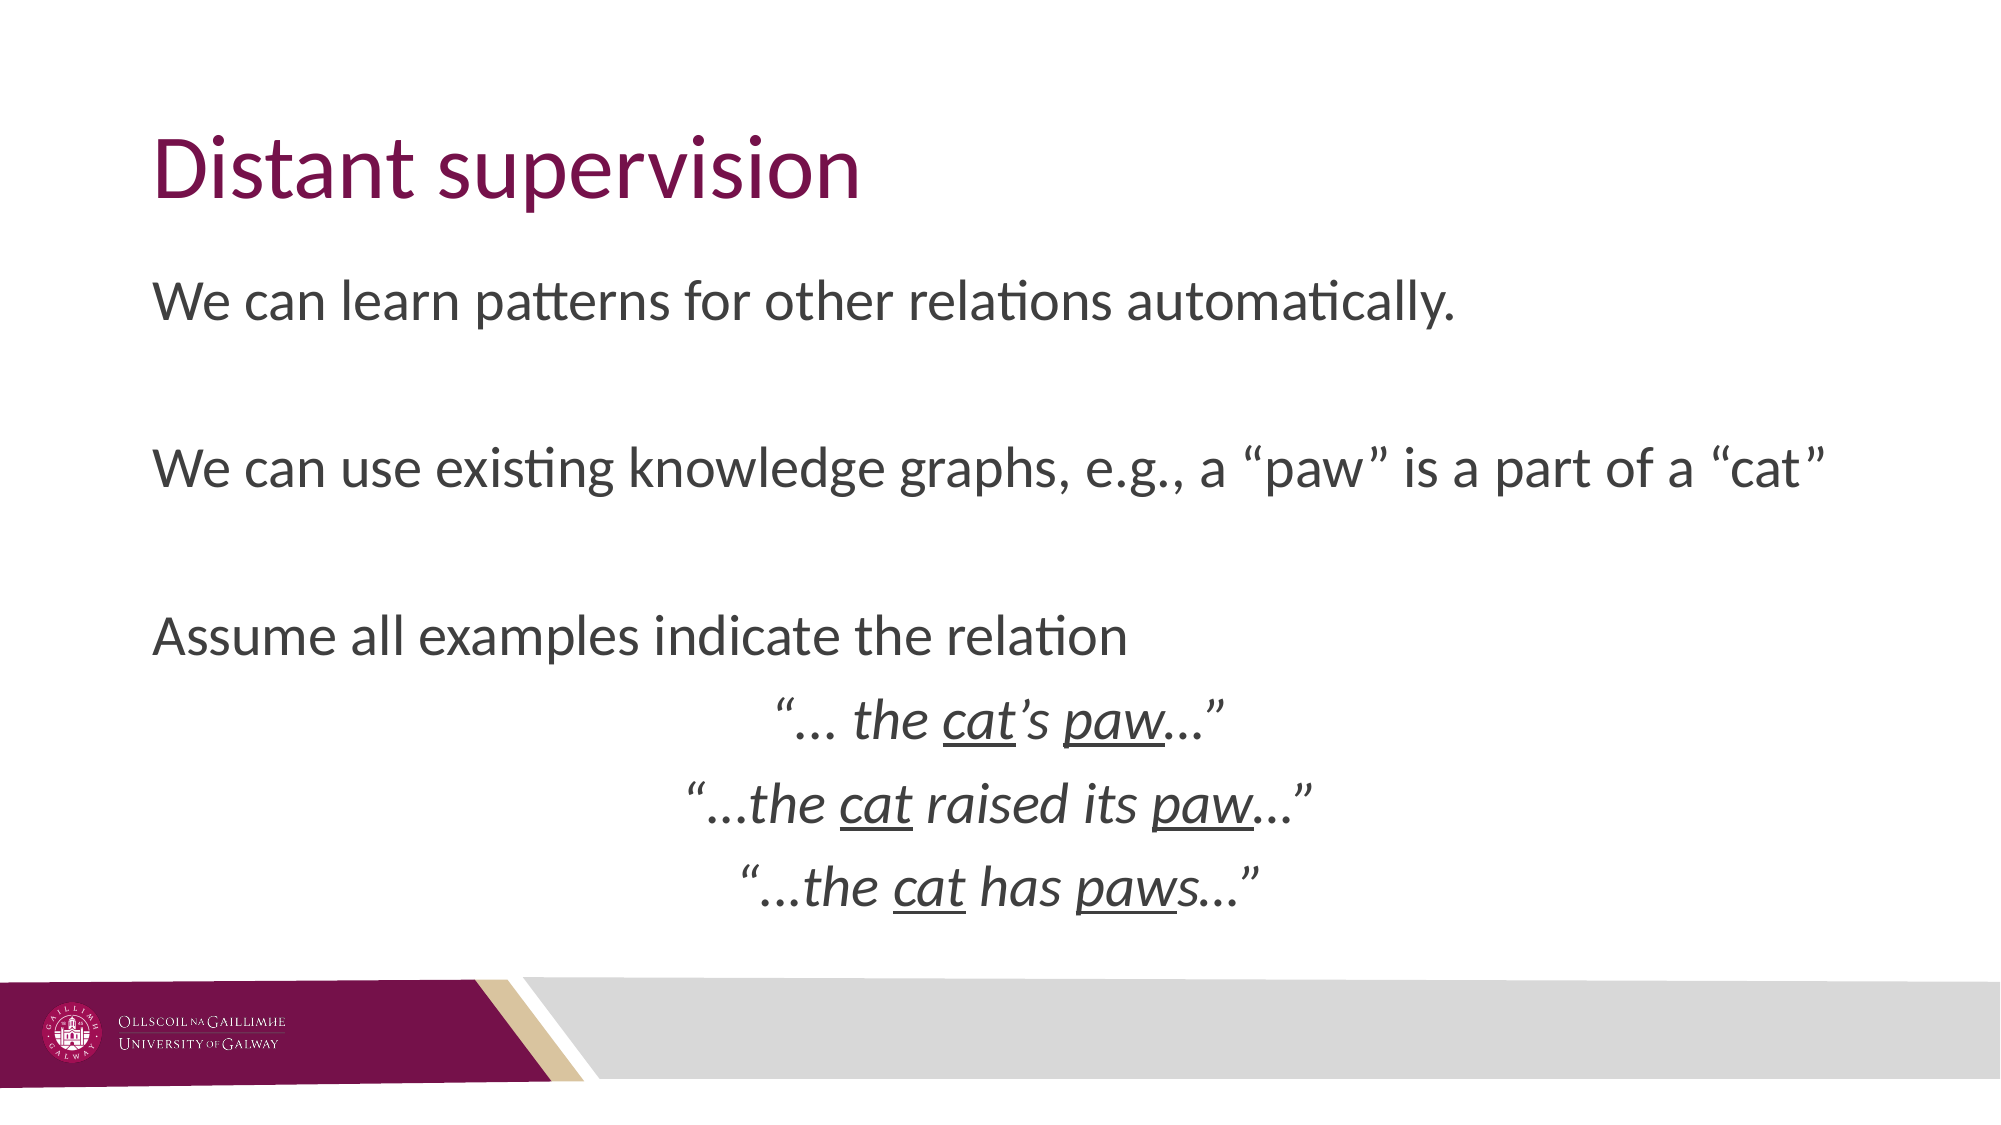

# Distant supervision
We can learn patterns for other relations automatically.

We can use existing knowledge graphs, e.g., a “paw” is a part of a “cat”

Assume all examples indicate the relation
“... the cat’s paw…”
“...the cat raised its paw…”
“...the cat has paws…”